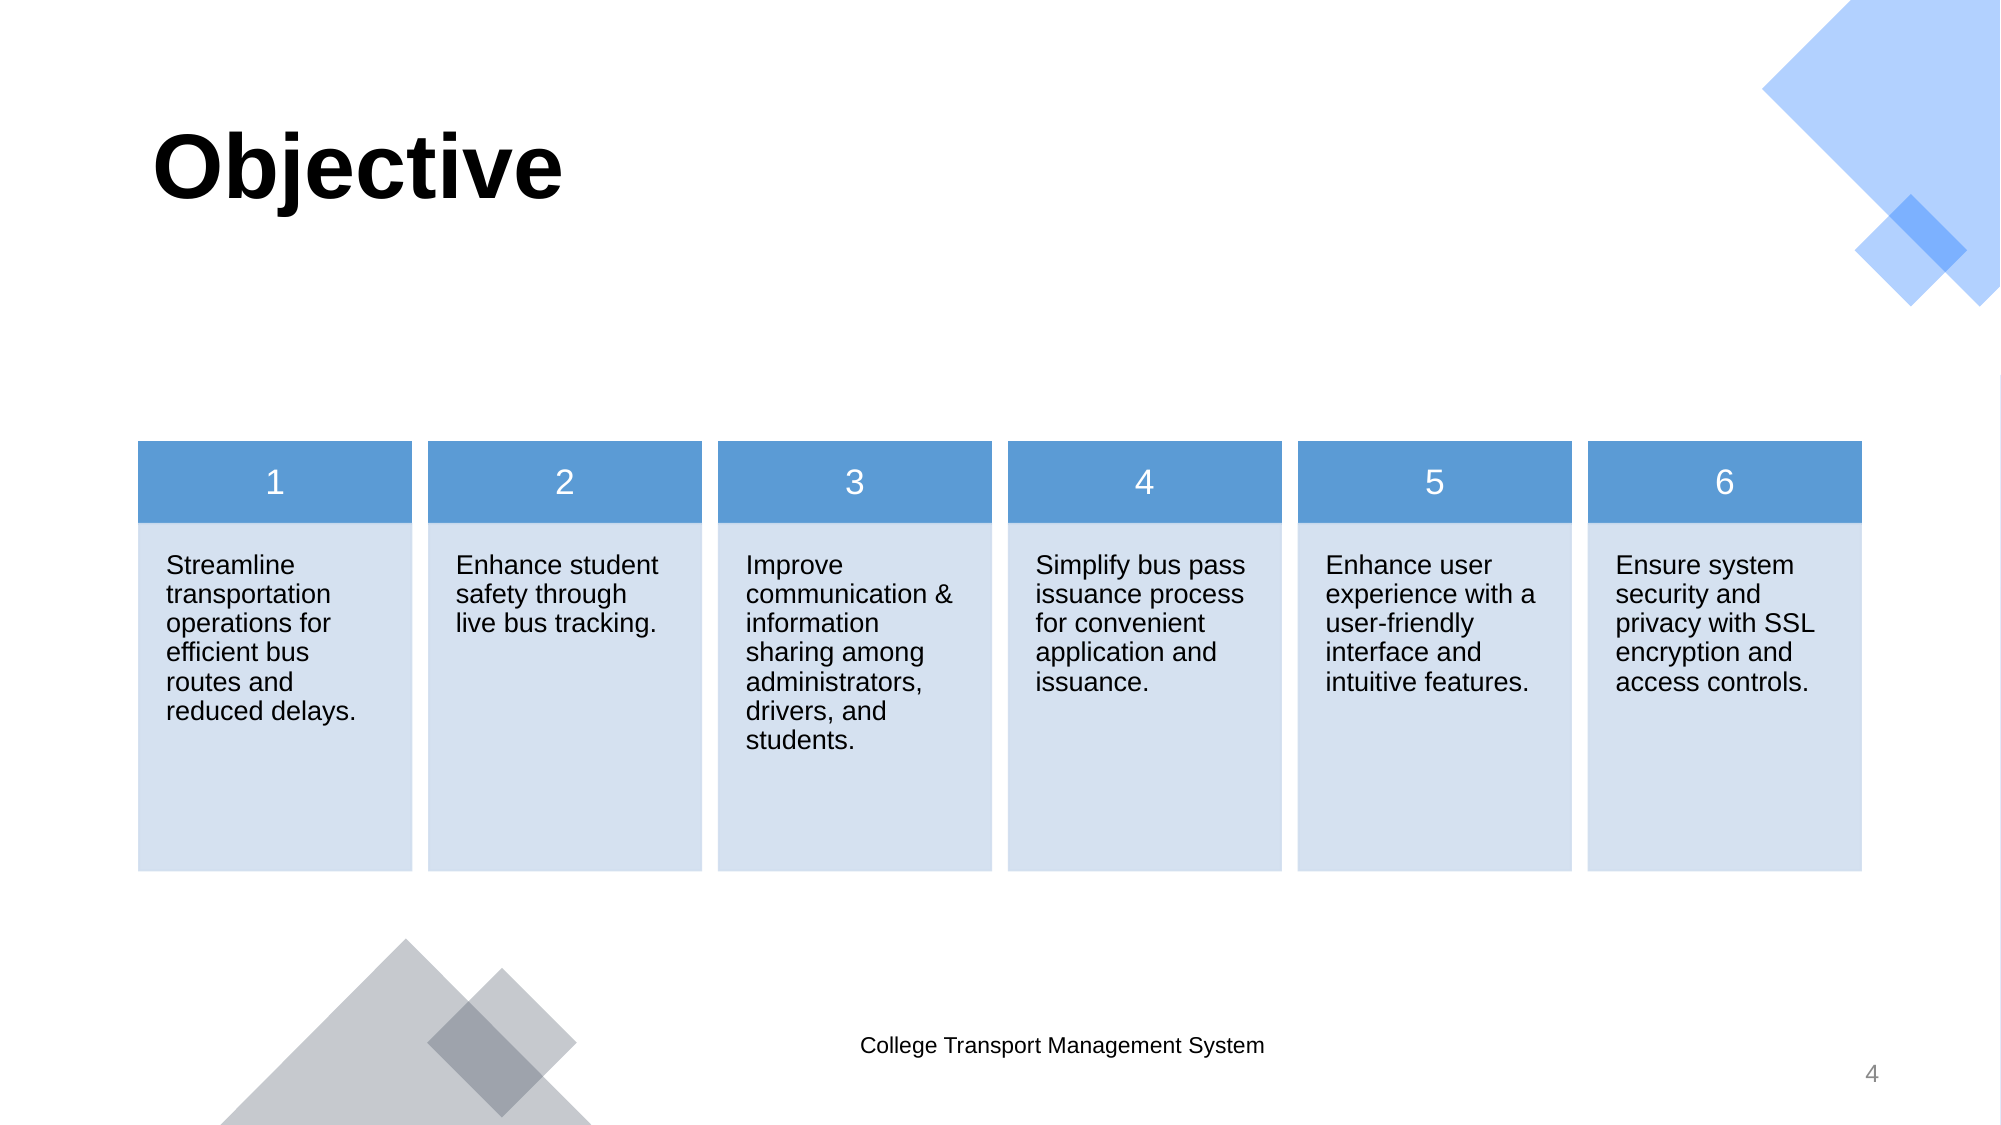

# Objective
1
Streamline transportation operations for efficient bus routes and reduced delays.
2
Enhance student safety through live bus tracking.
3
Improve communication & information sharing among administrators, drivers, and students.
4
Simplify bus pass issuance process for convenient application and issuance.
5
Enhance user experience with a user-friendly interface and intuitive features.
6
Ensure system security and privacy with SSL encryption and access controls.

College Transport Management System

4